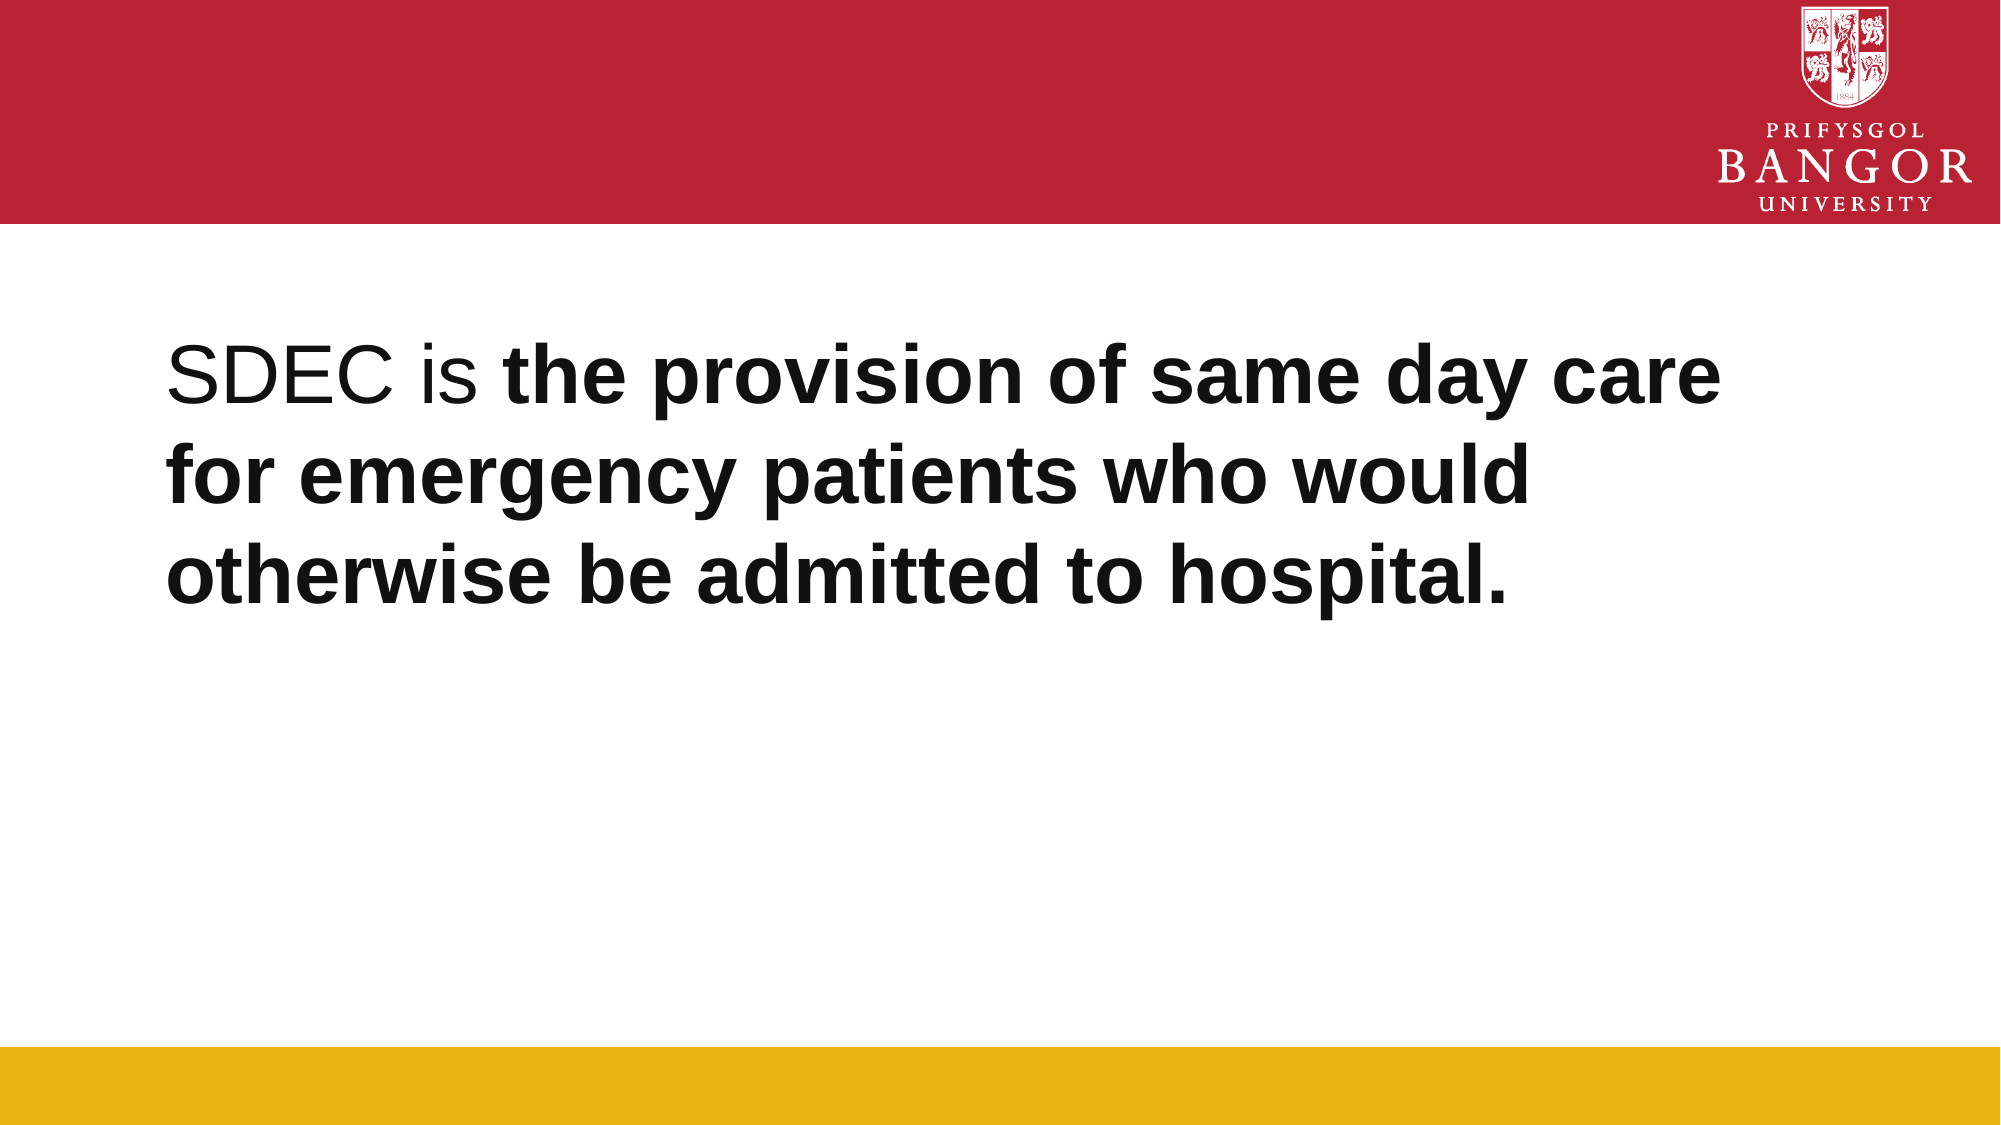

# SDEC is the provision of same day care for emergency patients who would otherwise be admitted to hospital.